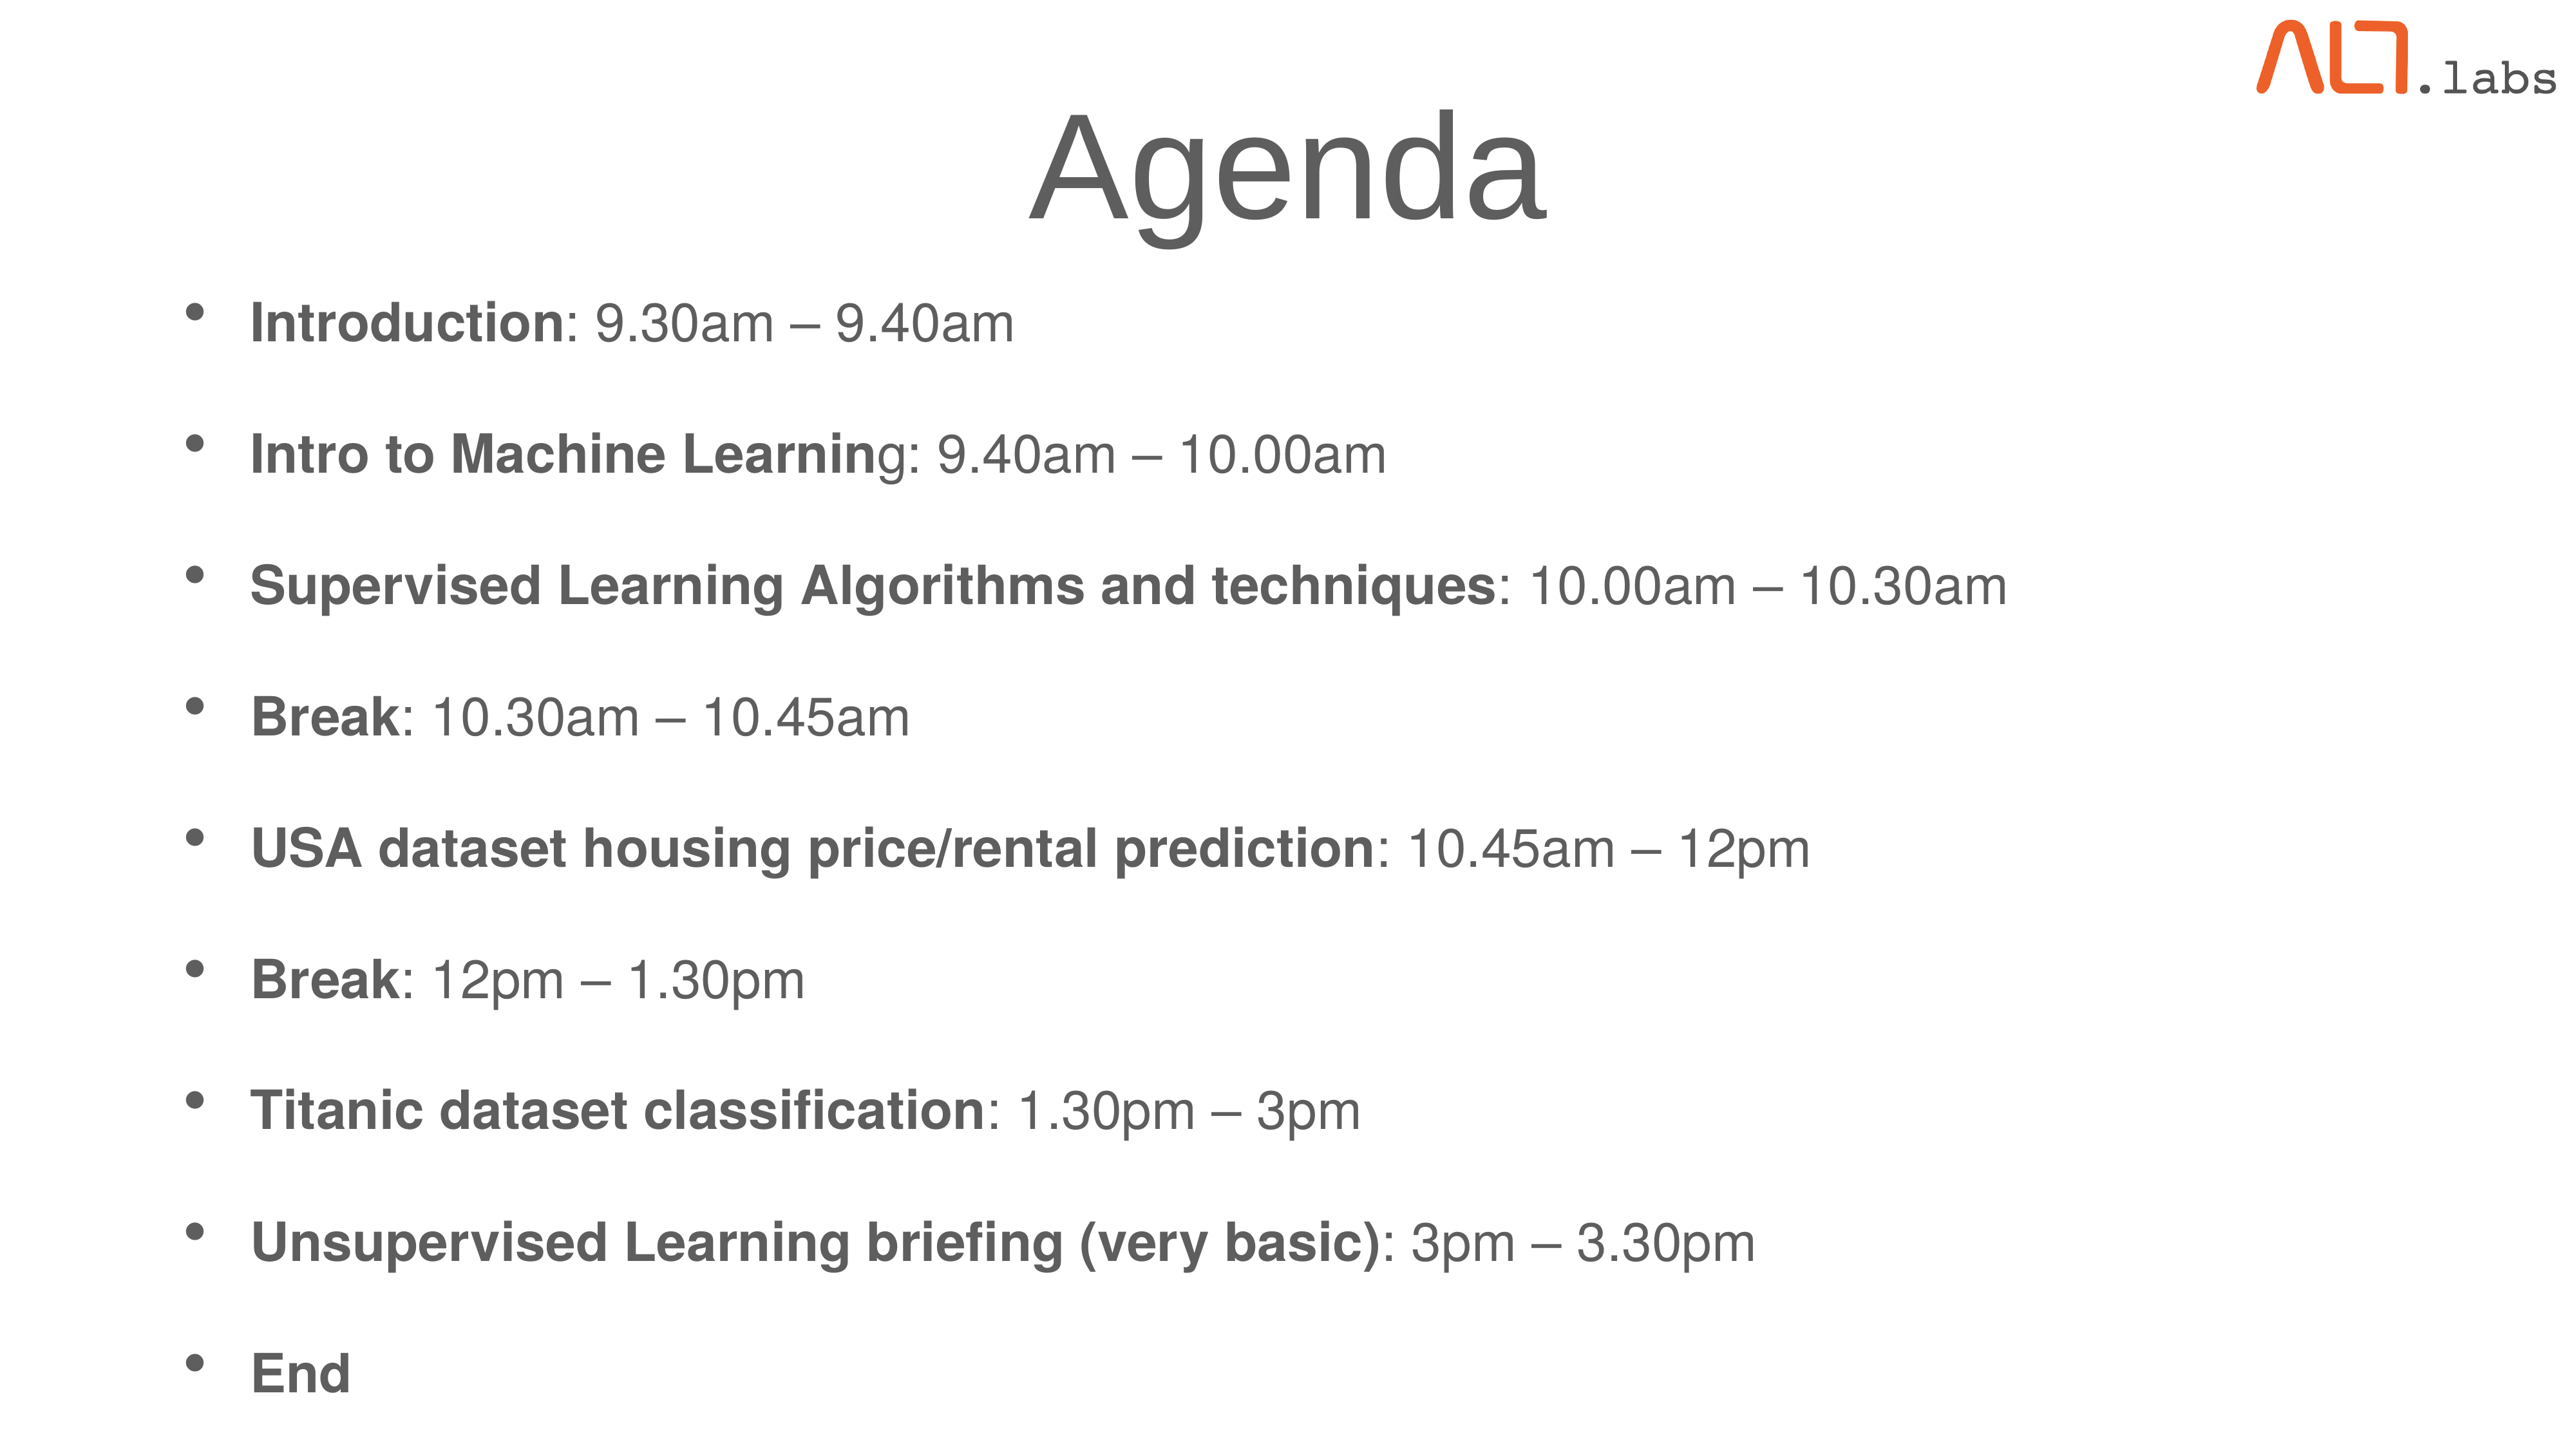

# Agenda
Introduction: 9.30am – 9.40am
Intro to Machine Learning: 9.40am – 10.00am
Supervised Learning Algorithms and techniques: 10.00am – 10.30am
Break: 10.30am – 10.45am
USA dataset housing price/rental prediction: 10.45am – 12pm
Break: 12pm – 1.30pm
Titanic dataset classification: 1.30pm – 3pm
Unsupervised Learning briefing (very basic): 3pm – 3.30pm
End